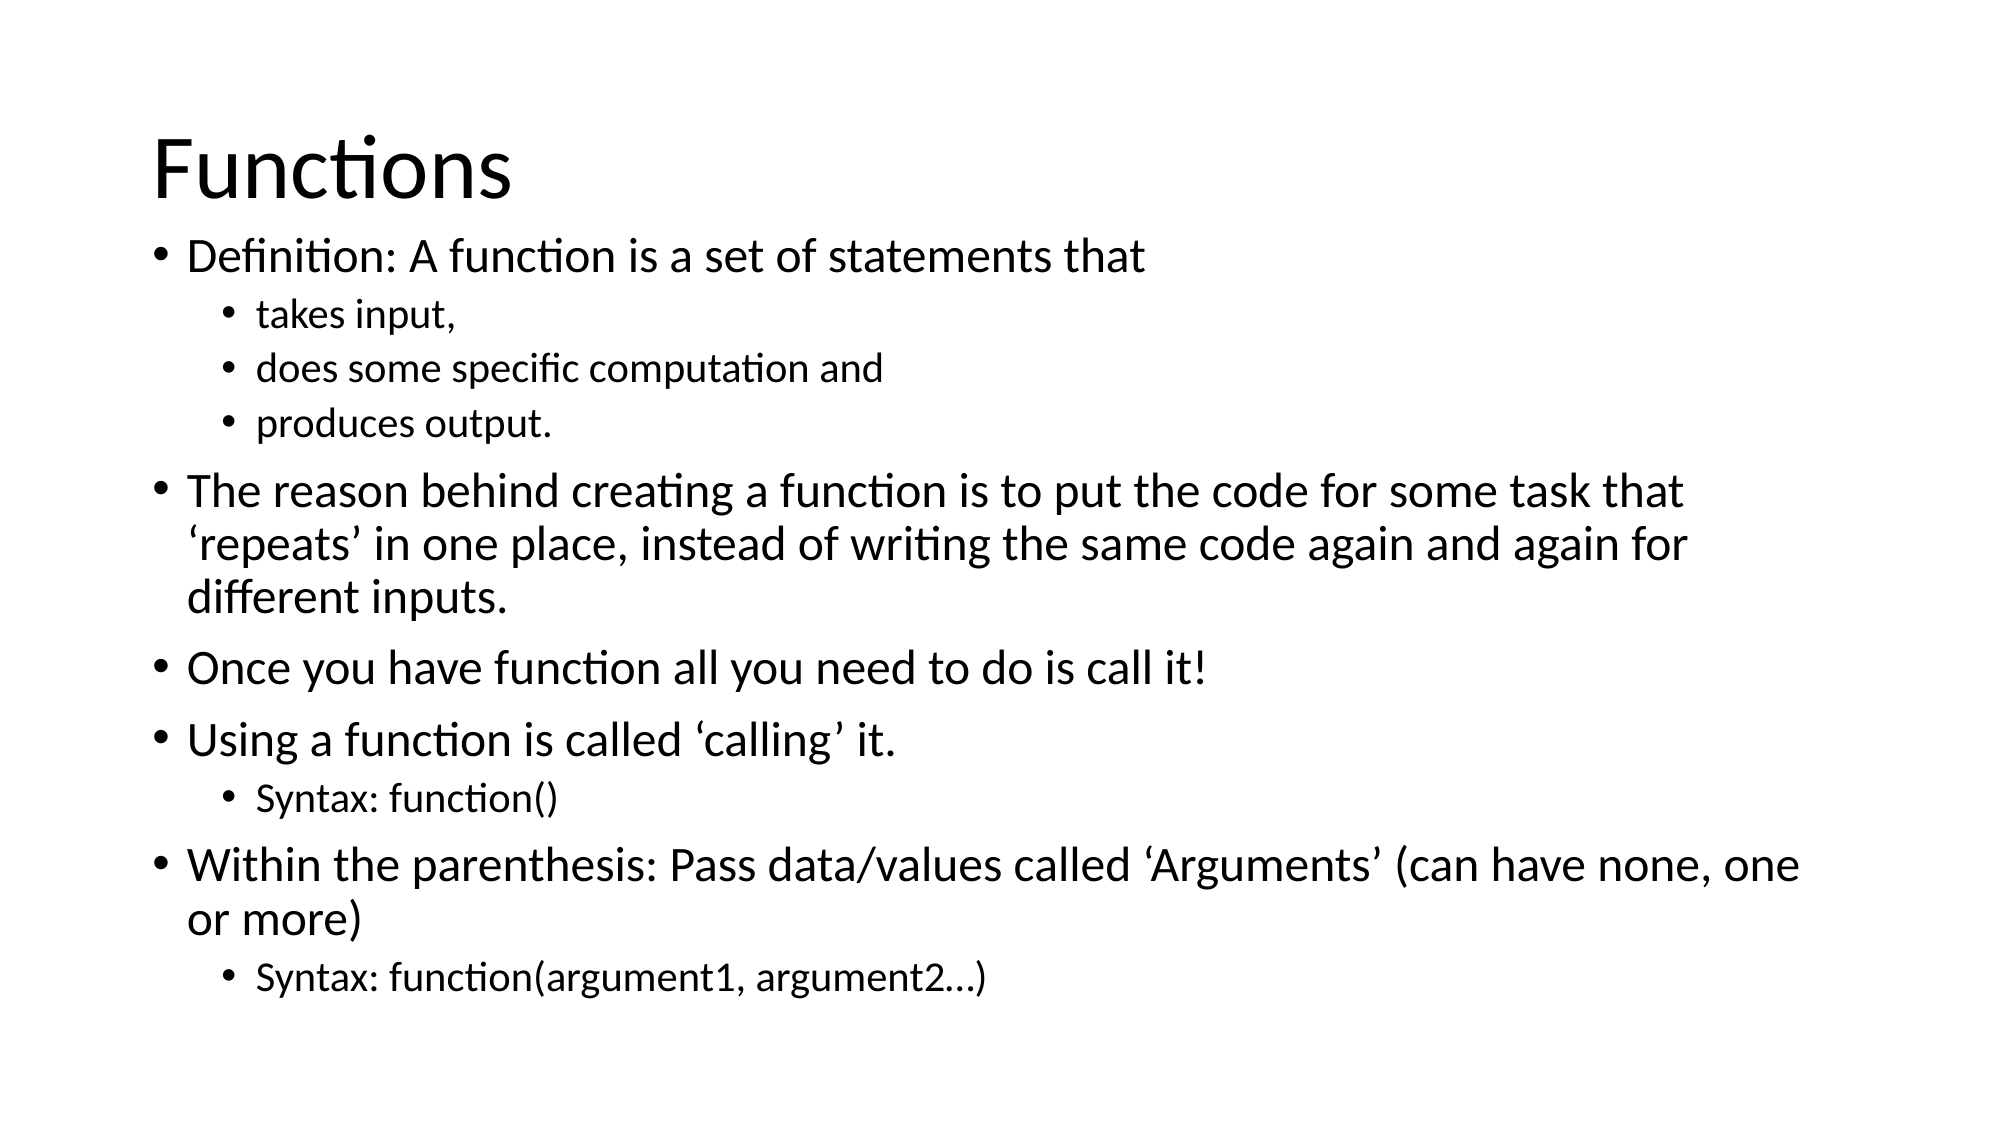

# Functions
Definition: A function is a set of statements that
takes input,
does some specific computation and
produces output.
The reason behind creating a function is to put the code for some task that ‘repeats’ in one place, instead of writing the same code again and again for different inputs.
Once you have function all you need to do is call it!
Using a function is called ‘calling’ it.
Syntax: function()
Within the parenthesis: Pass data/values called ‘Arguments’ (can have none, one or more)
Syntax: function(argument1, argument2…)